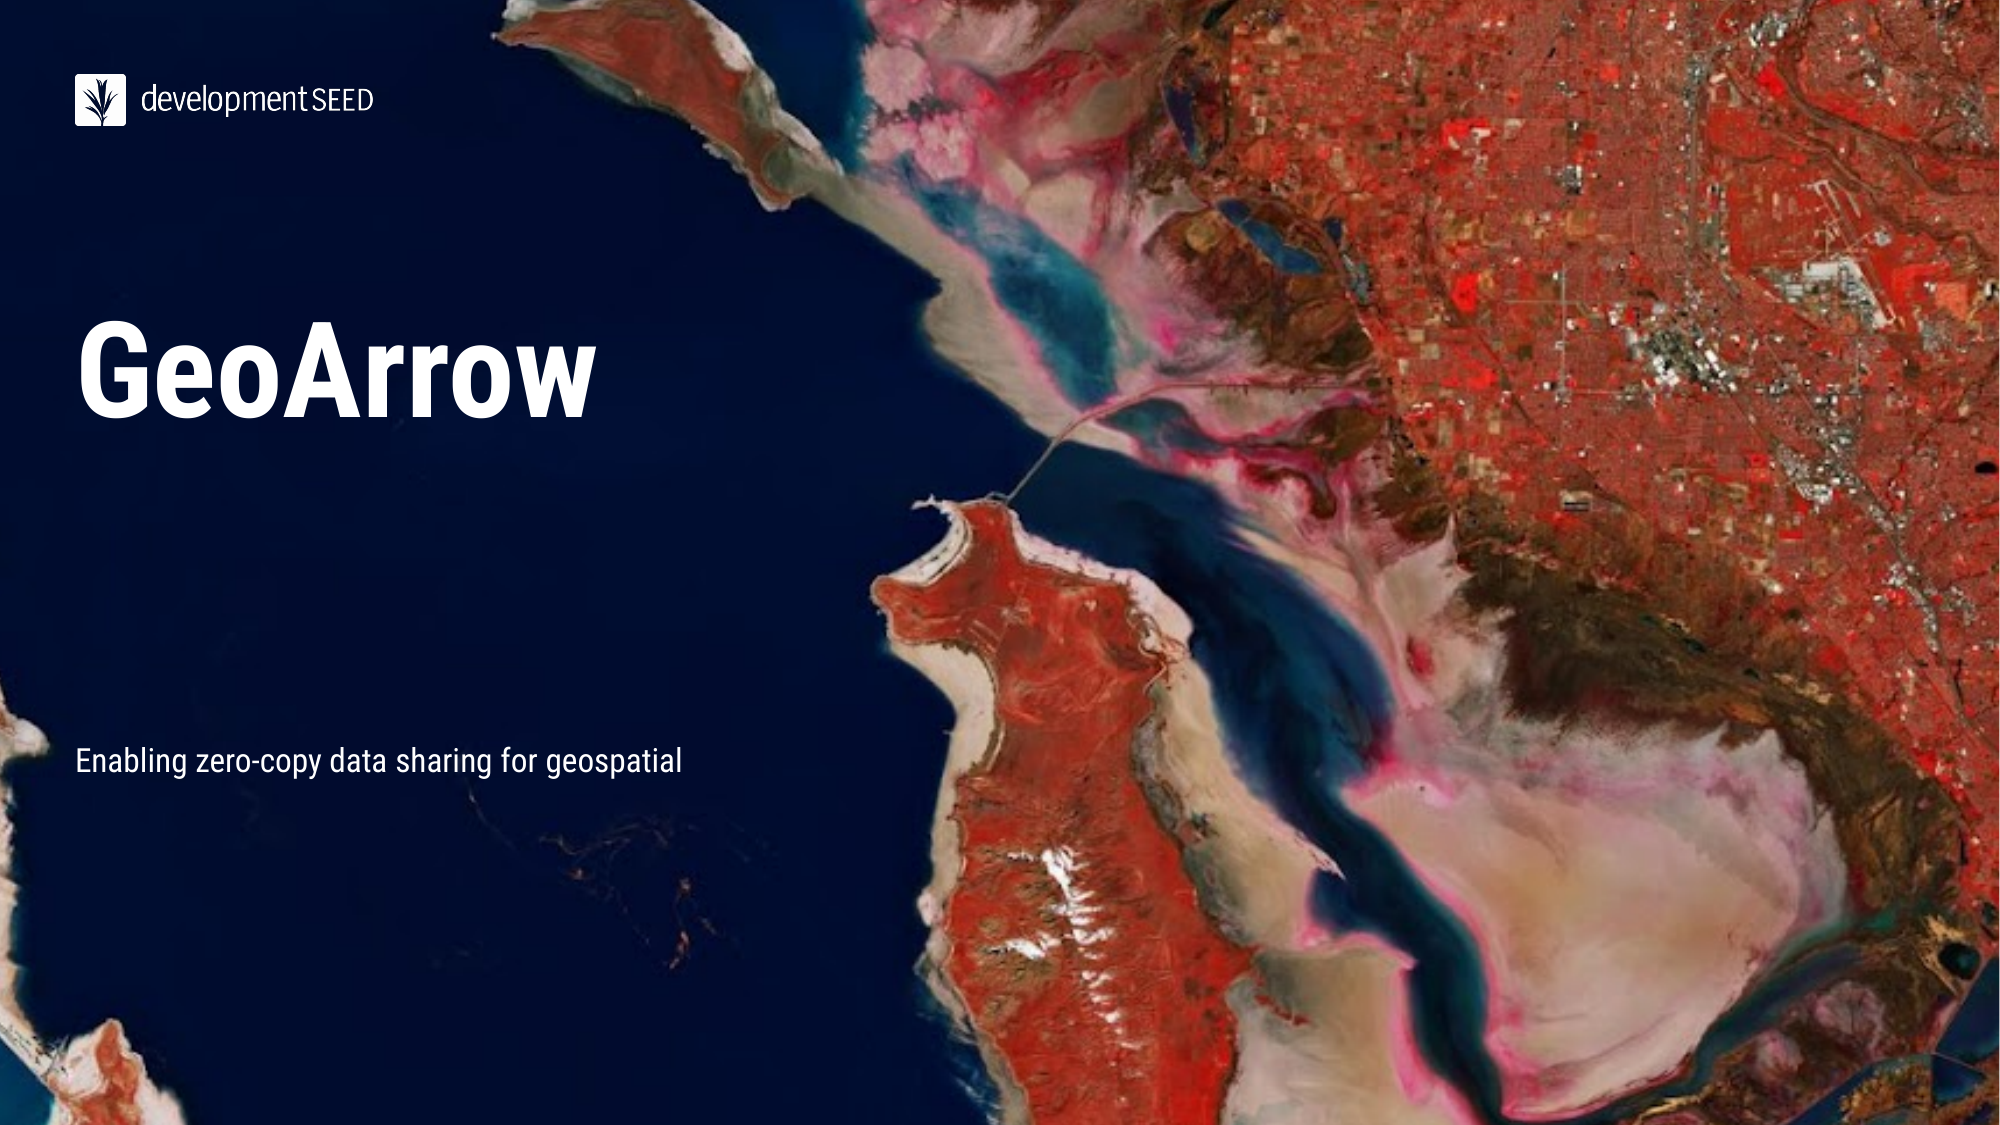

# GeoArrow
Enabling zero-copy data sharing for geospatial